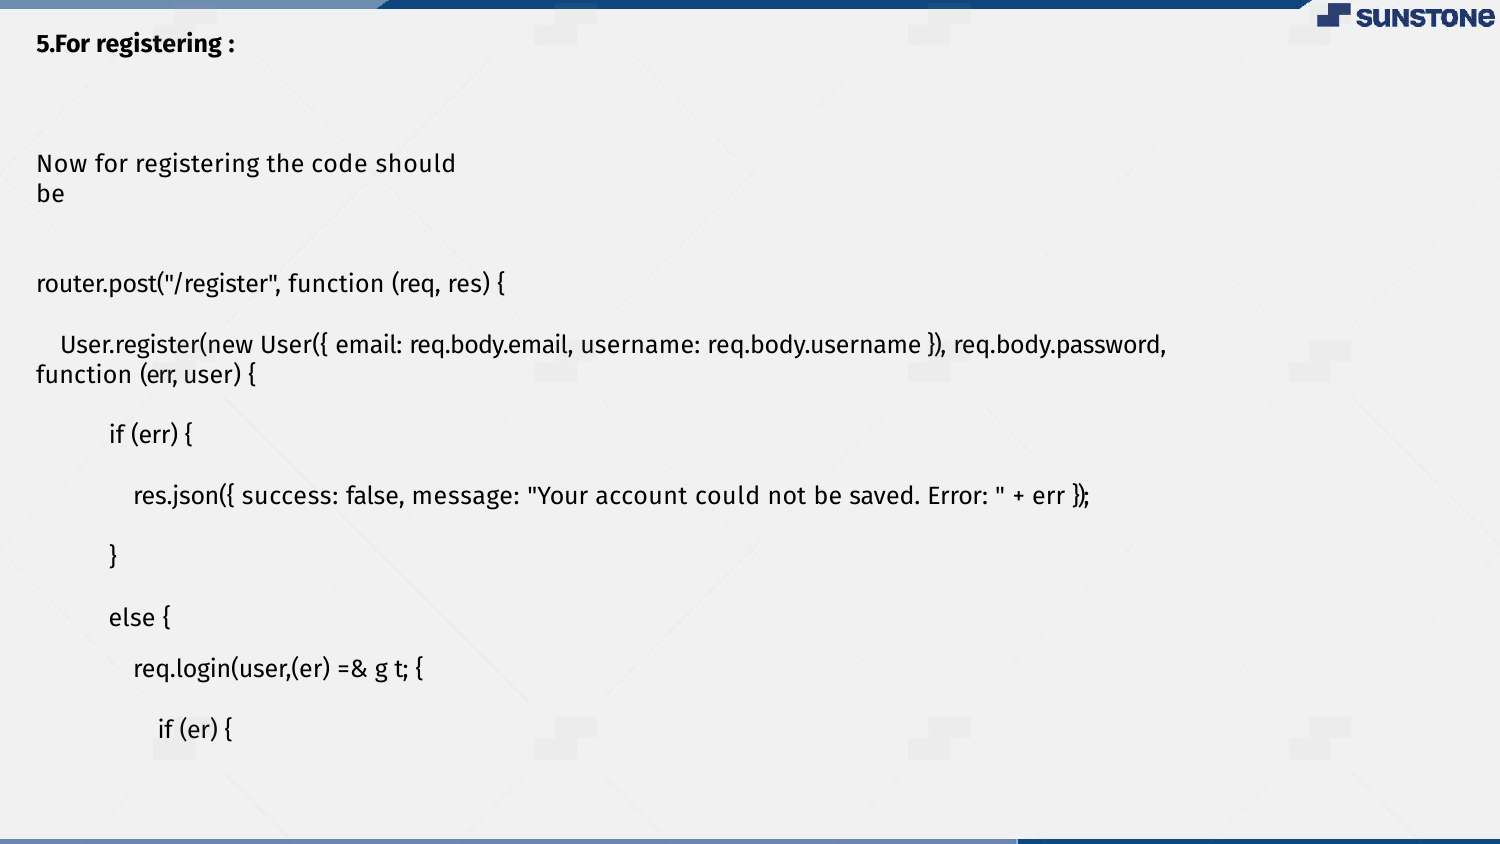

5.For registering :
Now for registering the code should be
router.post("/register", function (req, res) {

User.register(new User({ email: req.body.email, username: req.body.username }), req.body.password,  function (err, user) {

if (err) {

res.json({ success: false, message: "Your account could not be saved. Error: " + err });

}

else {
req.login(user,(er) =& g t; {

if (er) {